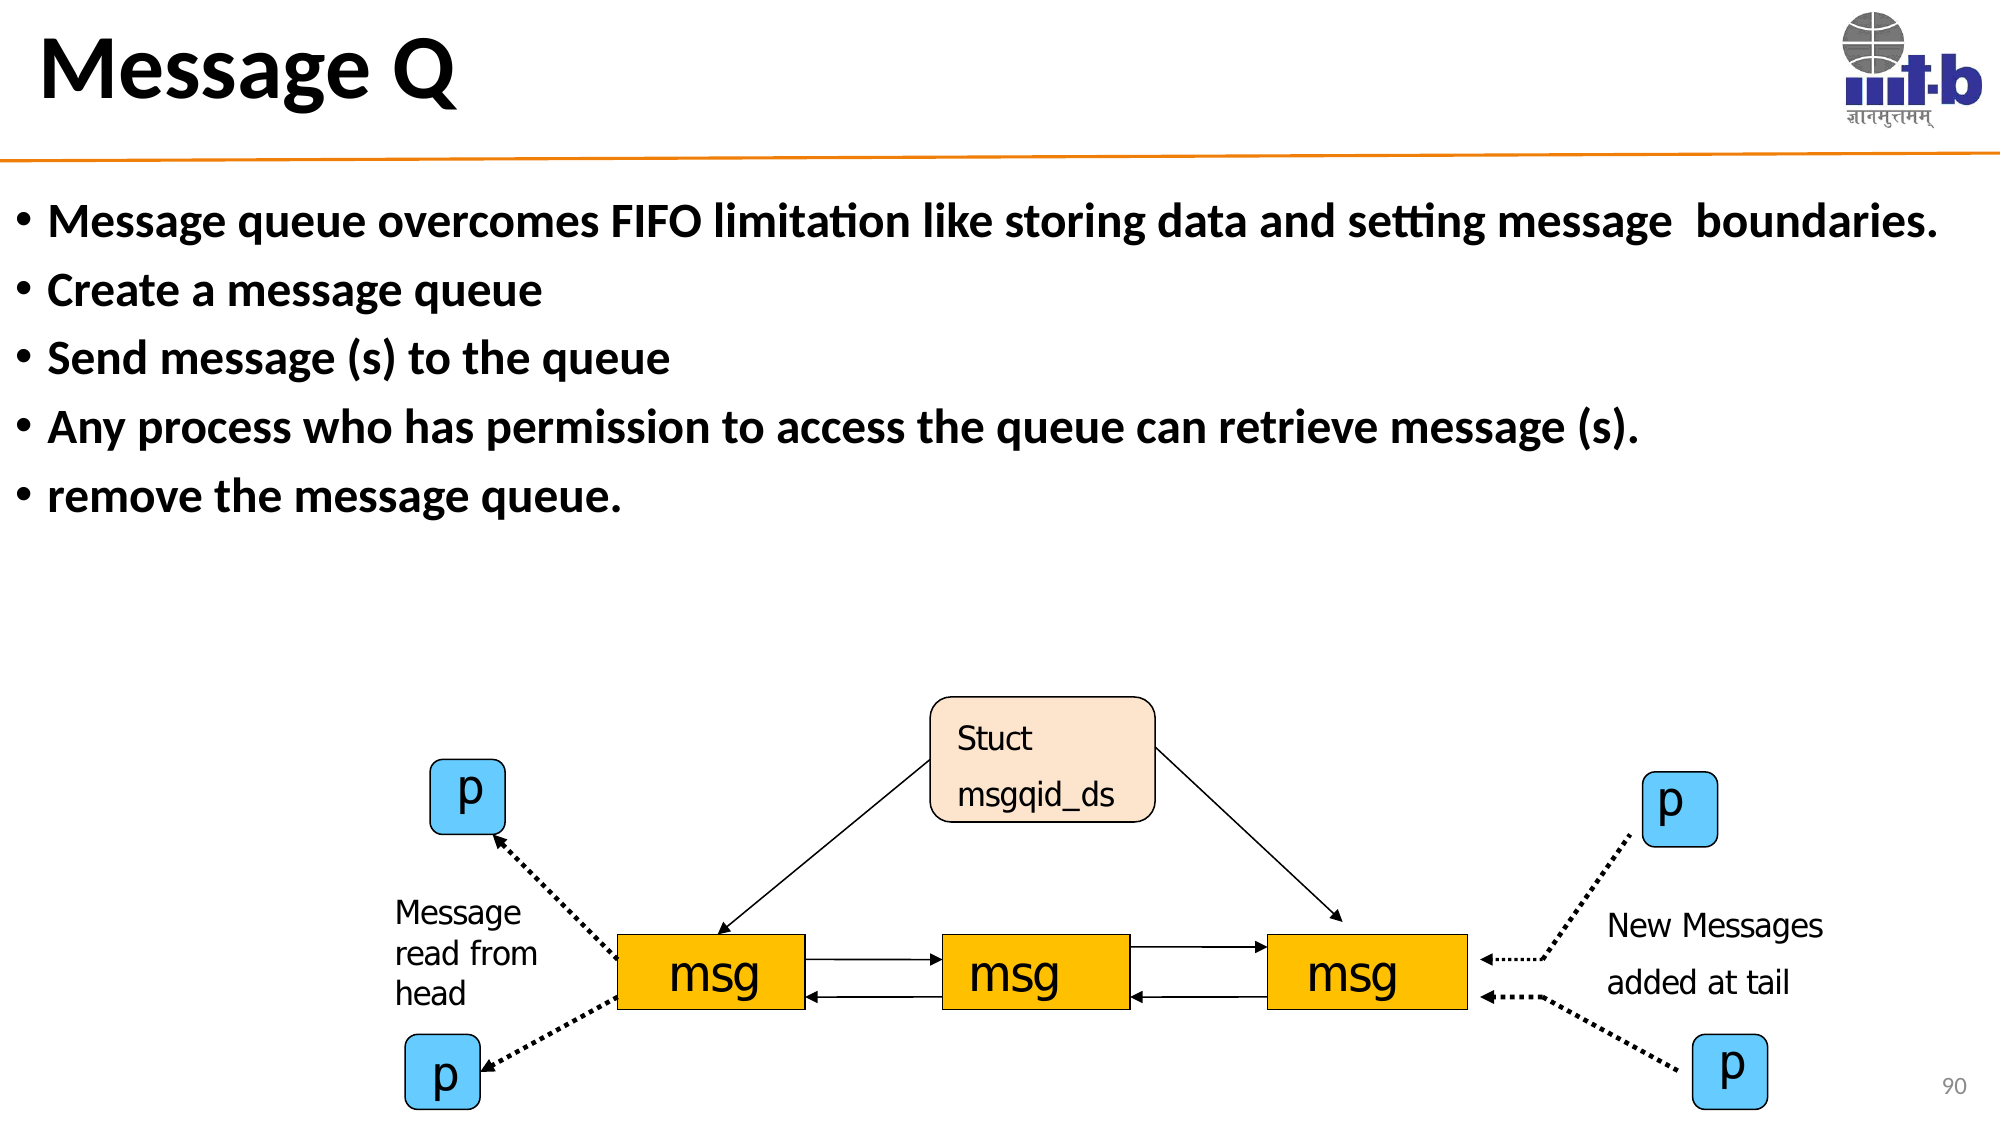

# Message Q
Message queue overcomes FIFO limitation like storing data and setting message  boundaries.
Create a message queue
Send message (s) to the queue
Any process who has permission to access the queue can retrieve message (s).
remove the message queue.

Stuct
msgqid_ds
p

p

Message read from head
New Messages added at tail

msg

msg

msg

p

p

90